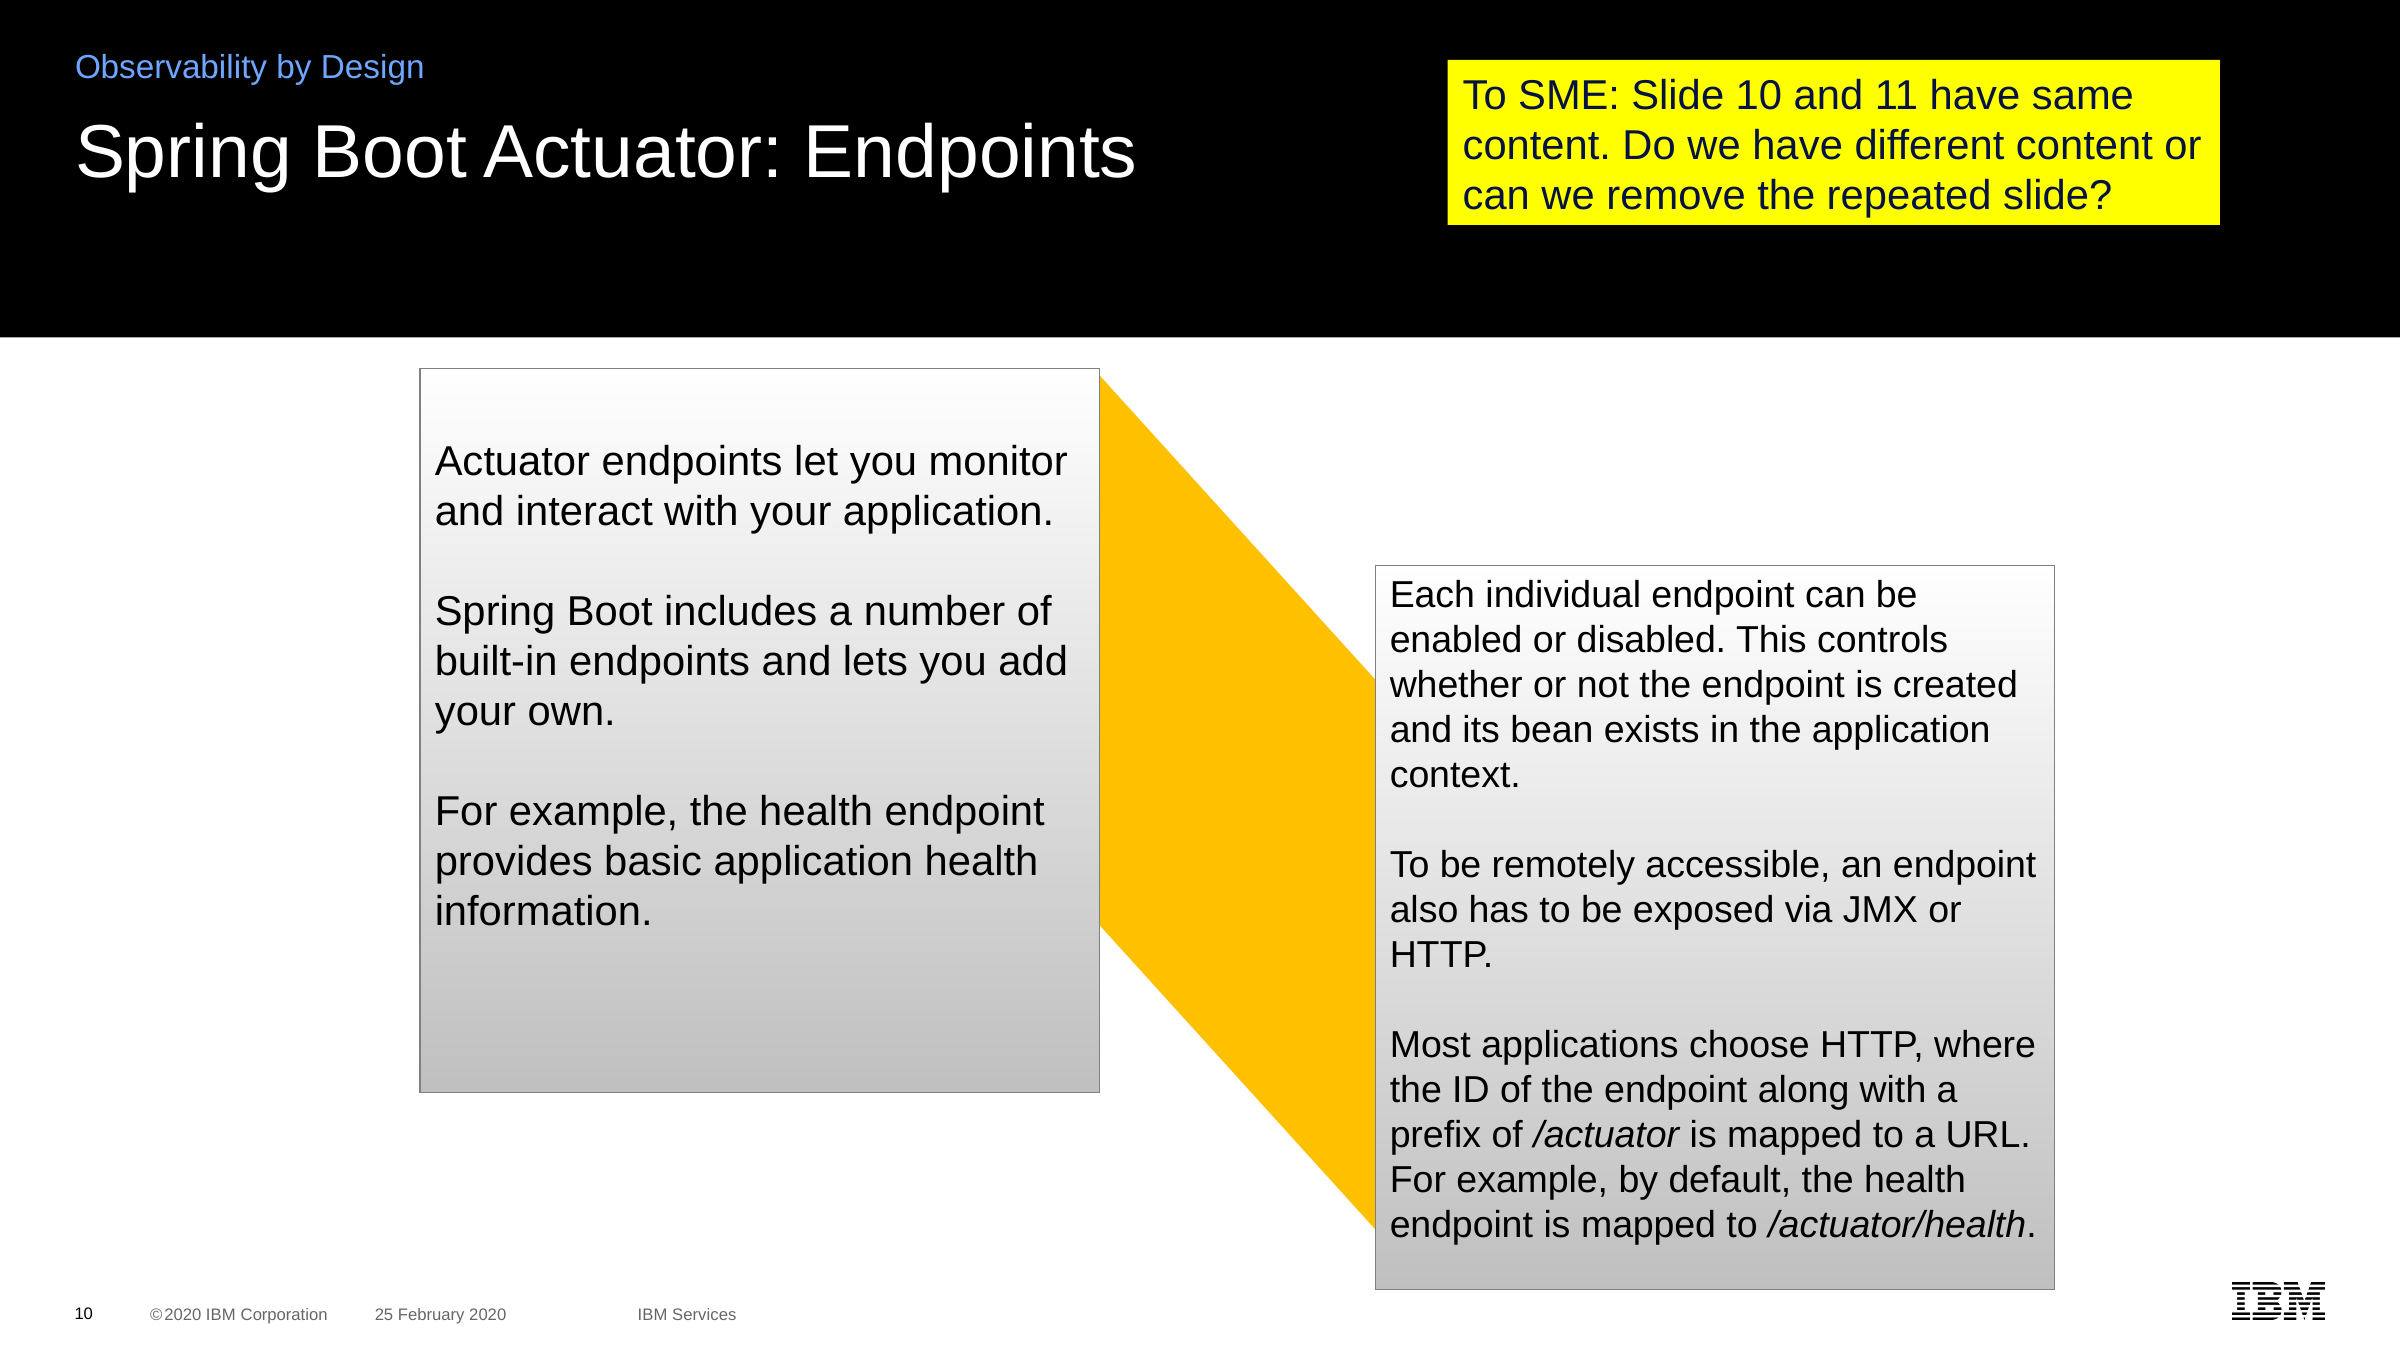

Observability by Design
To SME: Slide 10 and 11 have same content. Do we have different content or can we remove the repeated slide?
# Spring Boot Actuator: Endpoints

Actuator endpoints let you monitor and interact with your application.
Spring Boot includes a number of built-in endpoints and lets you add your own.
For example, the health endpoint provides basic application health information.

Each individual endpoint can be enabled or disabled. This controls whether or not the endpoint is created and its bean exists in the application context.
To be remotely accessible, an endpoint also has to be exposed via JMX or HTTP.
Most applications choose HTTP, where the ID of the endpoint along with a prefix of /actuator is mapped to a URL. For example, by default, the health endpoint is mapped to /actuator/health.